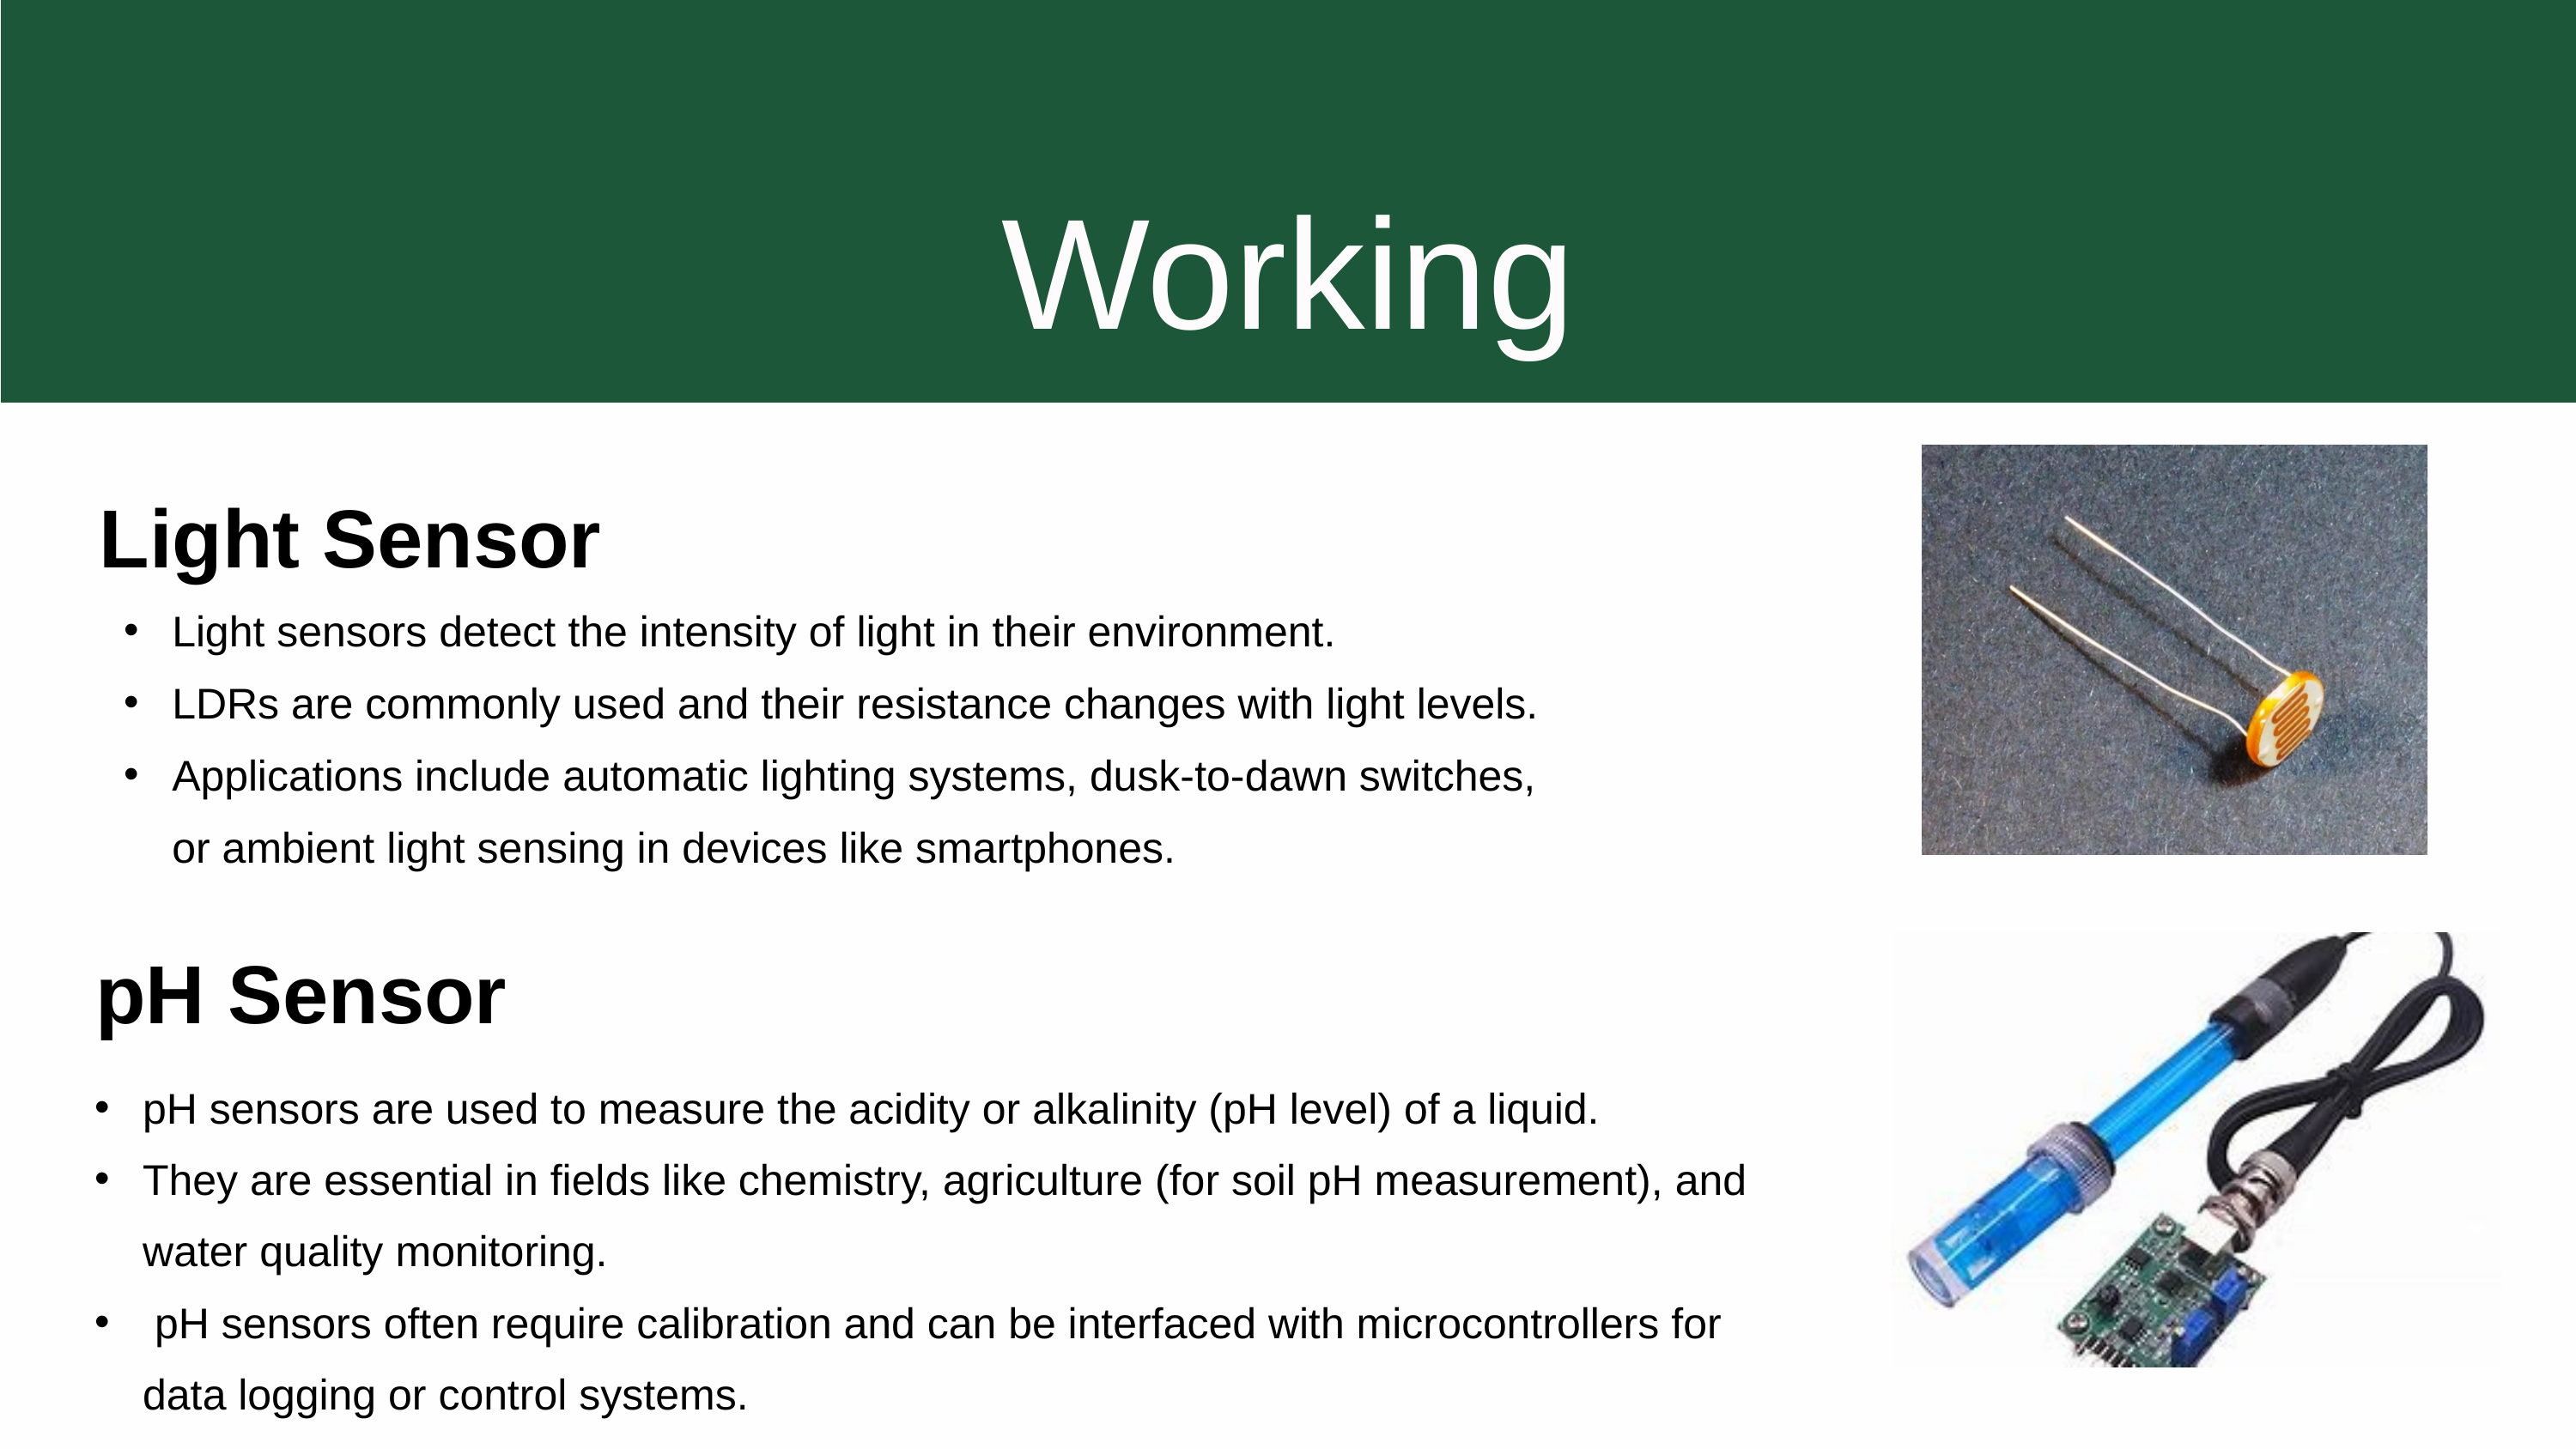

Working

Light Sensor
Light sensors detect the intensity of light in their environment.
LDRs are commonly used and their resistance changes with light levels.
Applications include automatic lighting systems, dusk-to-dawn switches, or ambient light sensing in devices like smartphones.

pH Sensor

pH sensors are used to measure the acidity or alkalinity (pH level) of a liquid.
They are essential in fields like chemistry, agriculture (for soil pH measurement), and water quality monitoring.
 pH sensors often require calibration and can be interfaced with microcontrollers for data logging or control systems.